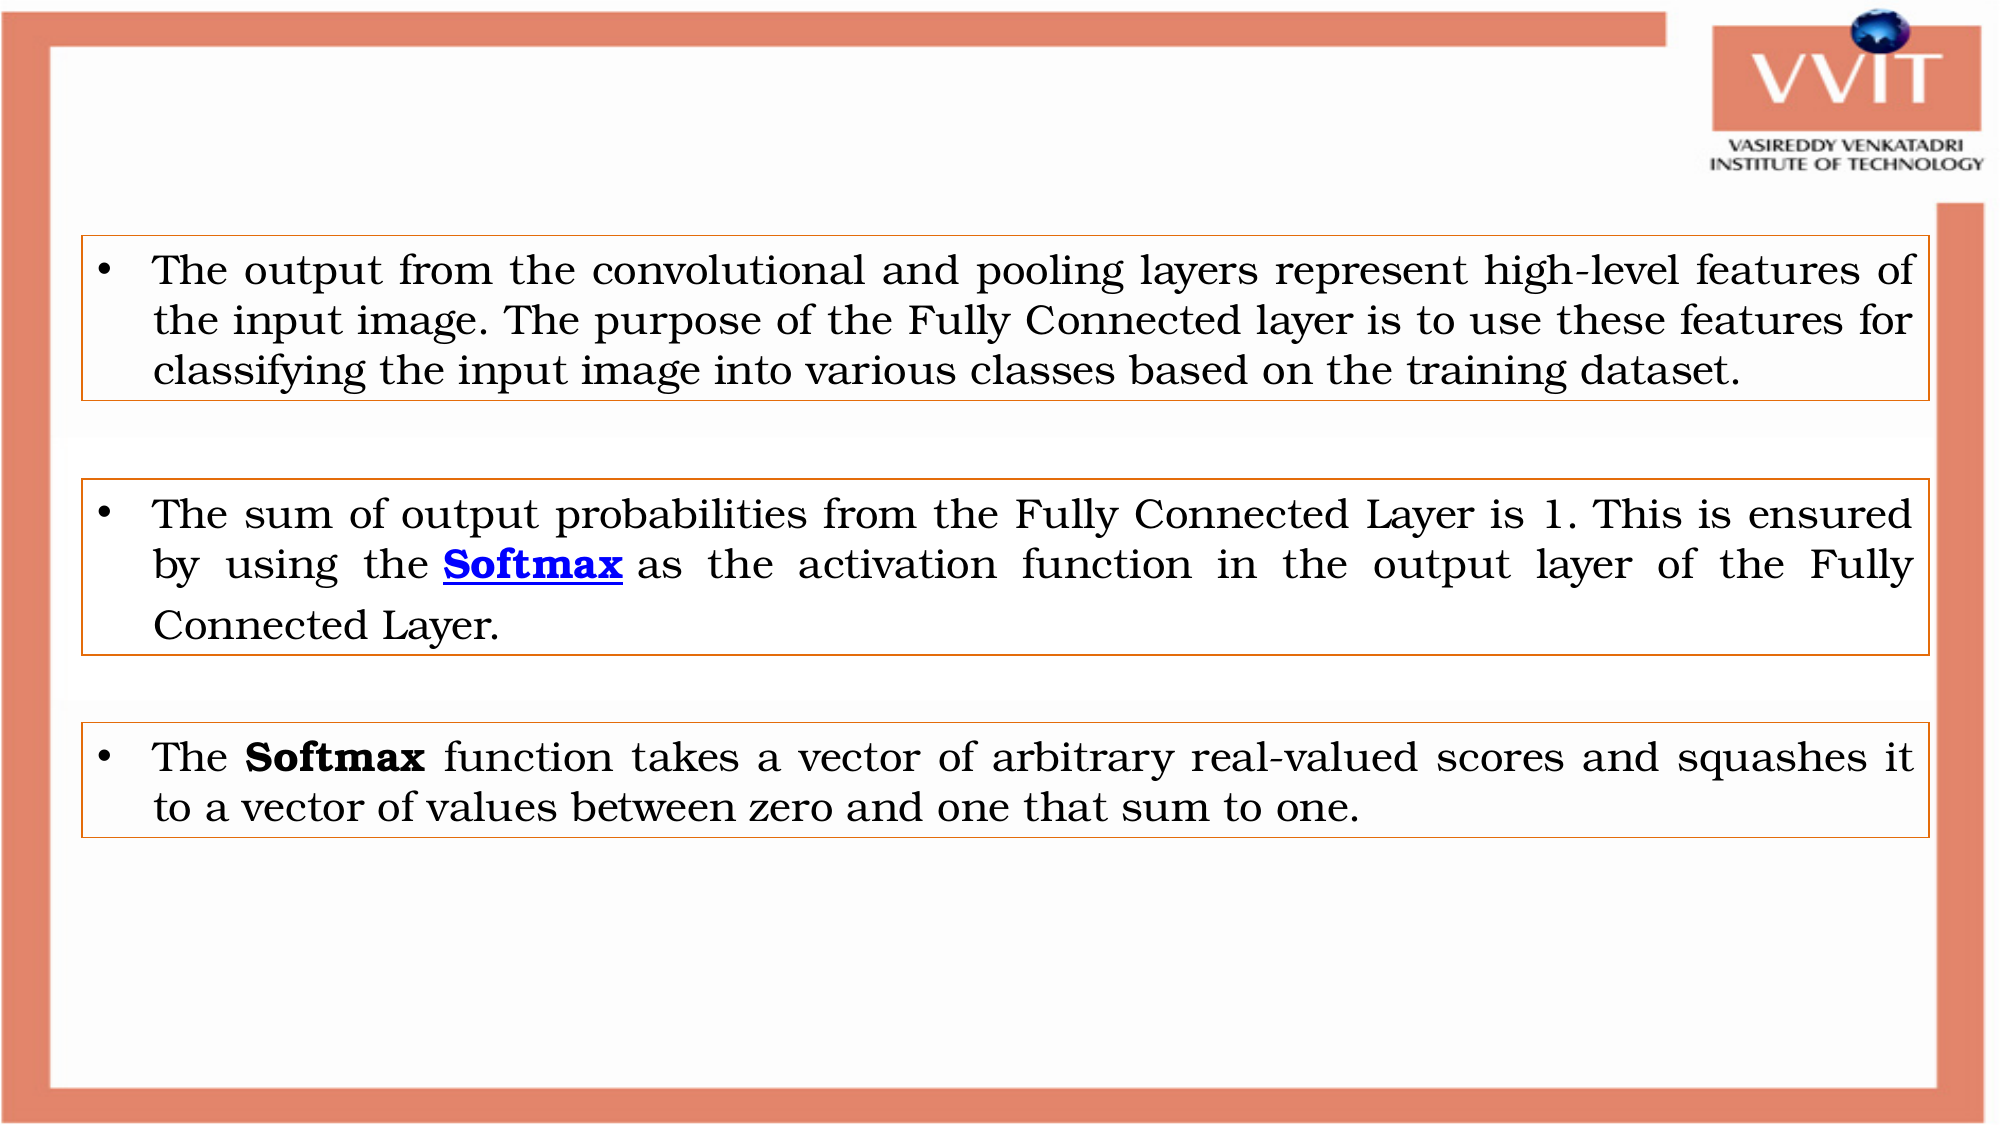

The output from the convolutional and pooling layers represent high-level features of the input image. The purpose of the Fully Connected layer is to use these features for classifying the input image into various classes based on the training dataset.
The sum of output probabilities from the Fully Connected Layer is 1. This is ensured by using the Softmax as the activation function in the output layer of the Fully Connected Layer.
The Softmax function takes a vector of arbitrary real-valued scores and squashes it to a vector of values between zero and one that sum to one.